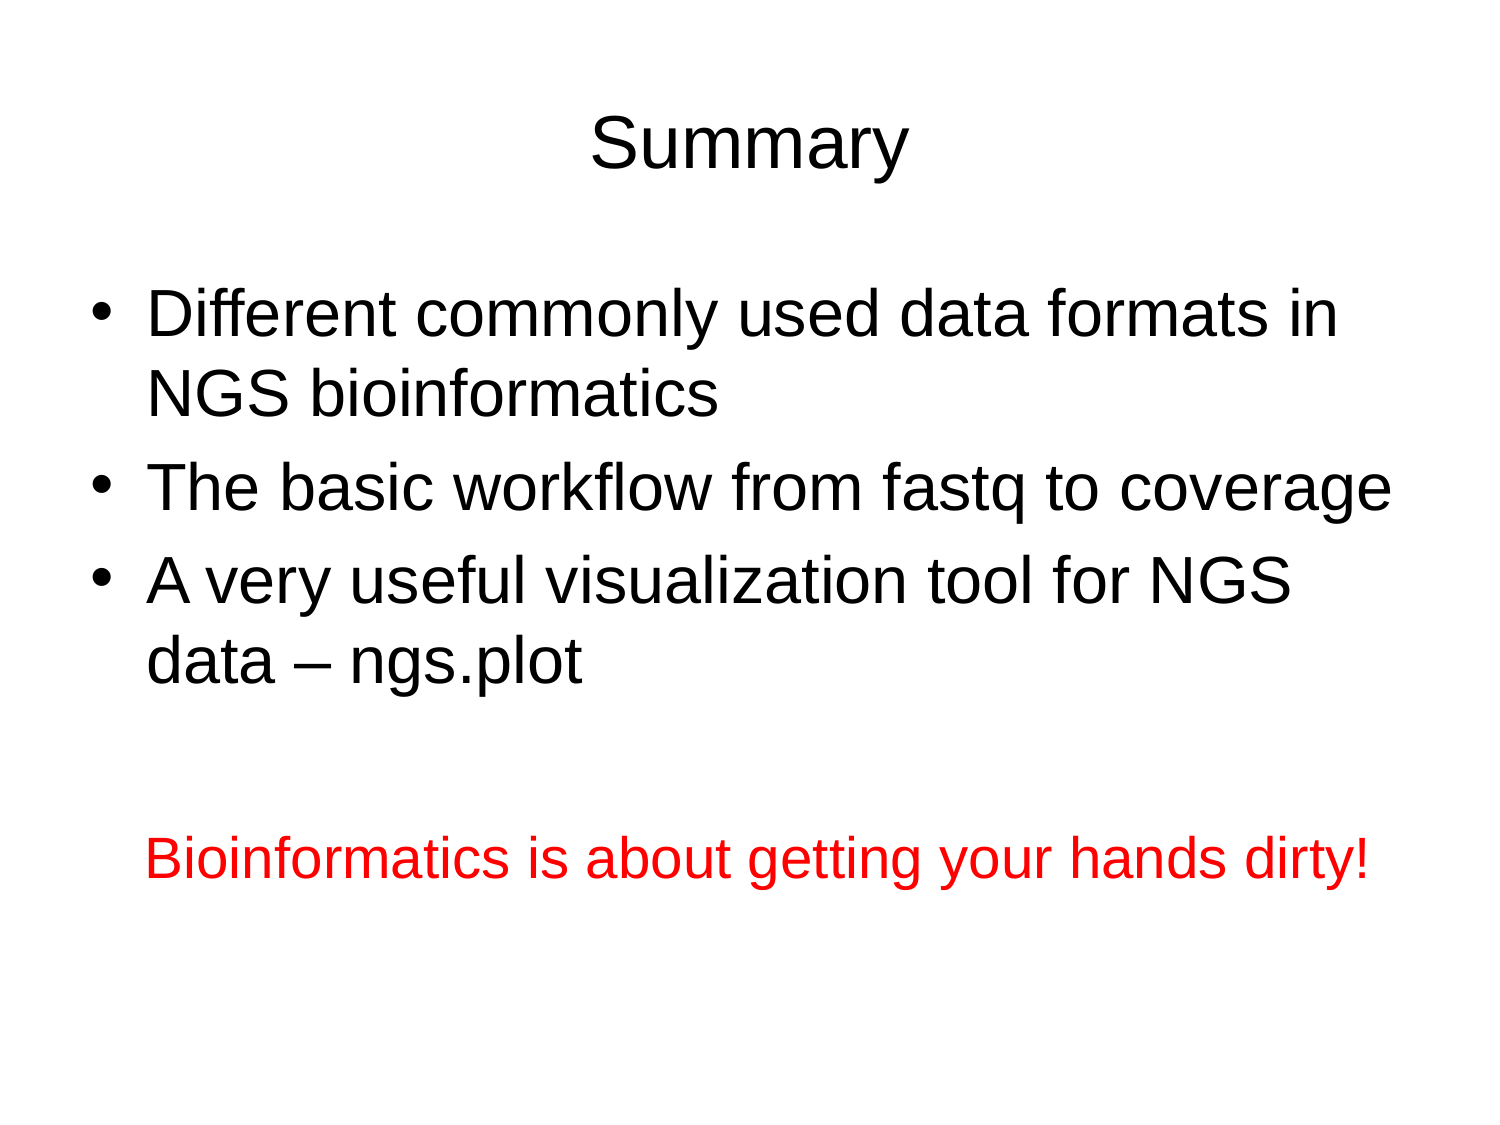

# Summary
Different commonly used data formats in NGS bioinformatics
The basic workflow from fastq to coverage
A very useful visualization tool for NGS data – ngs.plot
Bioinformatics is about getting your hands dirty!